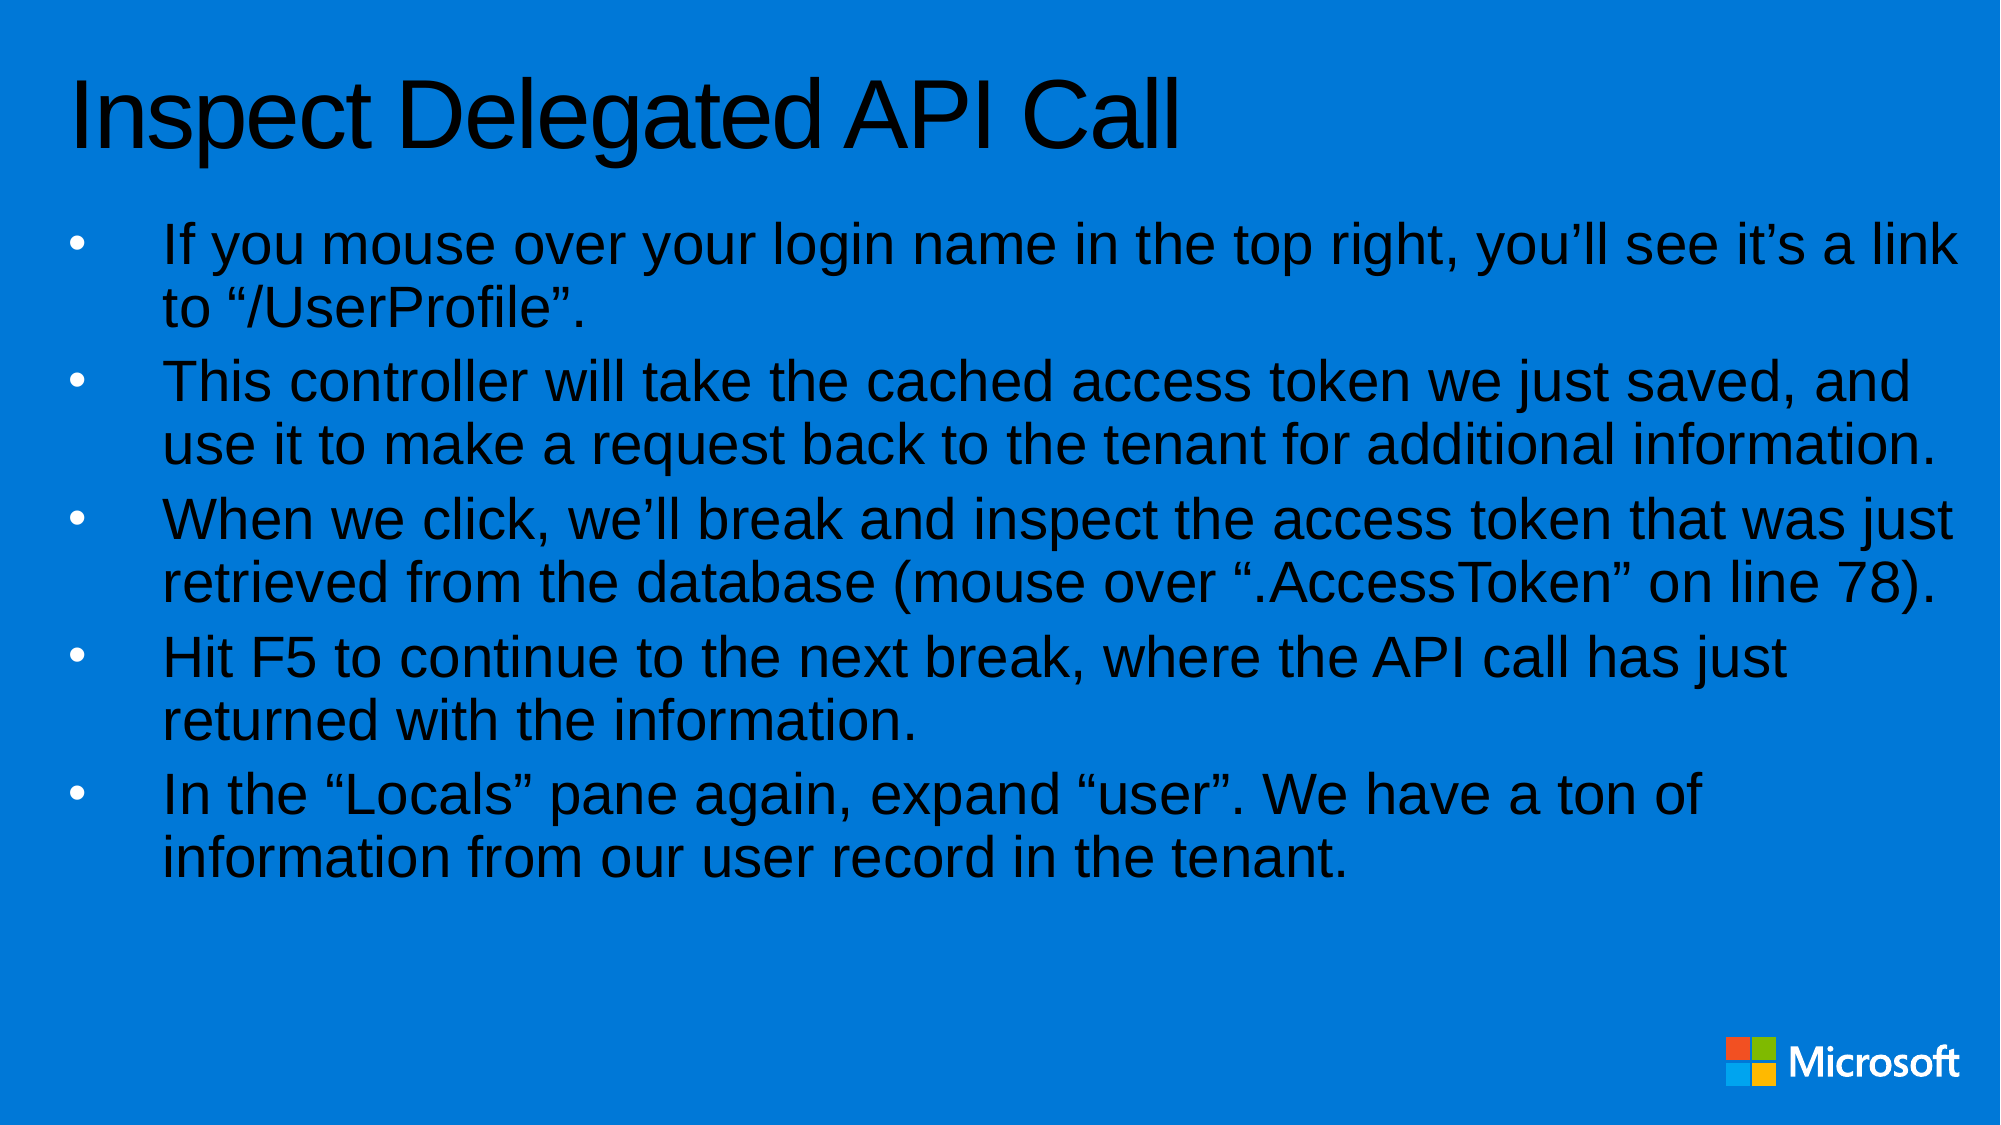

# Inspect Delegated API Call
If you mouse over your login name in the top right, you’ll see it’s a link to “/UserProfile”.
This controller will take the cached access token we just saved, and use it to make a request back to the tenant for additional information.
When we click, we’ll break and inspect the access token that was just retrieved from the database (mouse over “.AccessToken” on line 78).
Hit F5 to continue to the next break, where the API call has just returned with the information.
In the “Locals” pane again, expand “user”. We have a ton of information from our user record in the tenant.